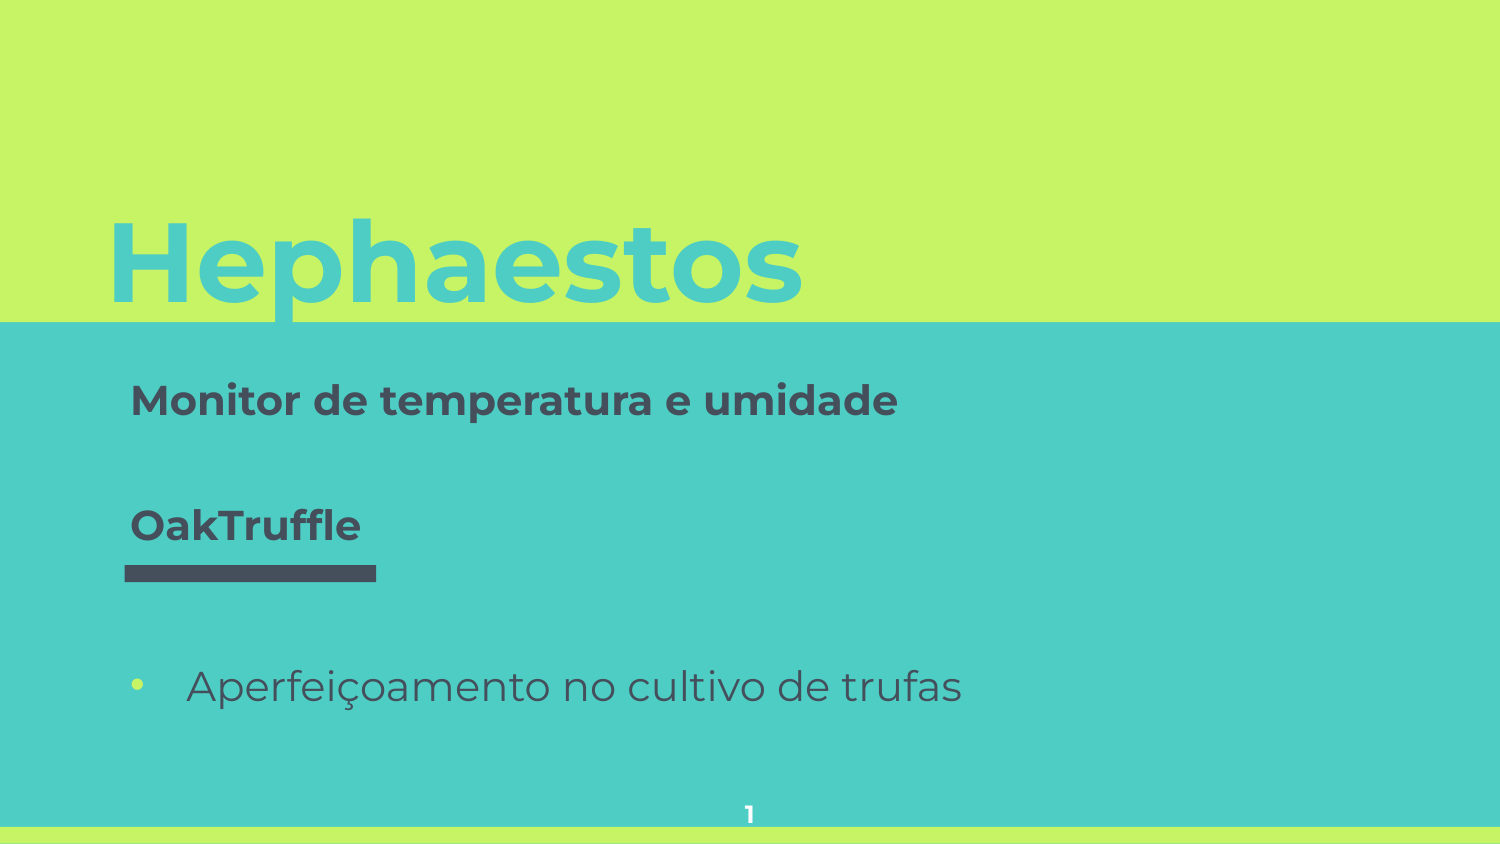

Hephaestos
Monitor de temperatura e umidade

OakTruffle

Aperfeiçoamento no cultivo de trufas
1